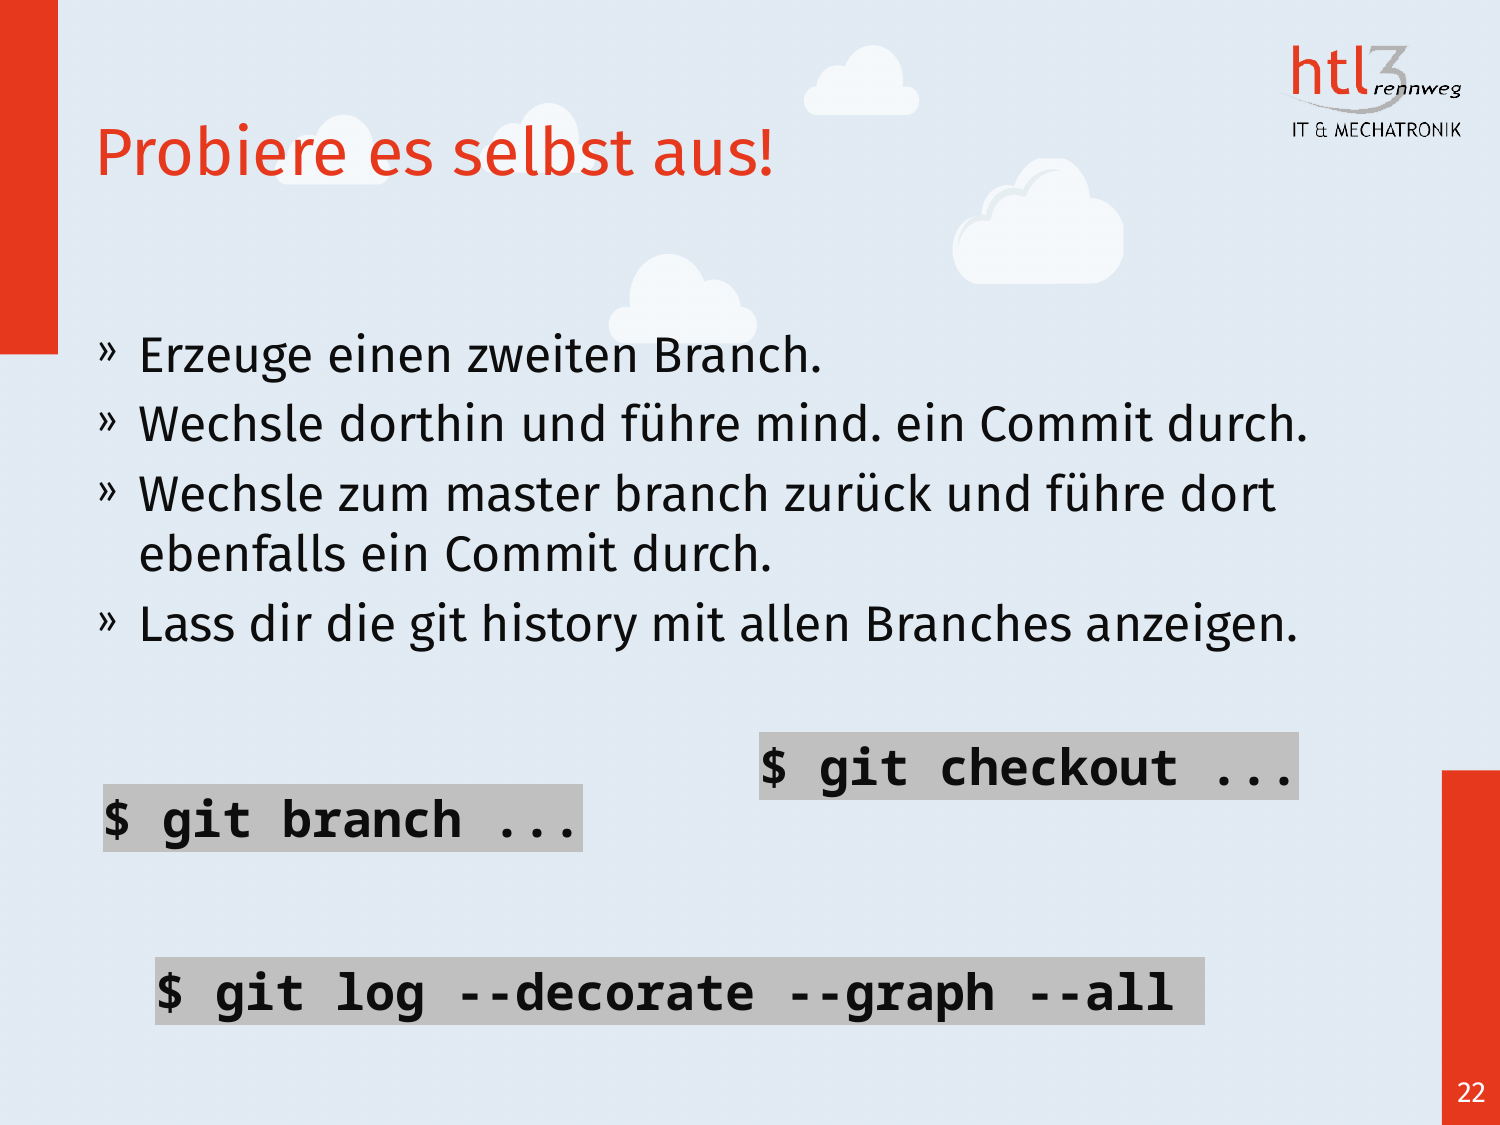

# Probiere es selbst aus!
Erzeuge einen zweiten Branch.
Wechsle dorthin und führe mind. ein Commit durch.
Wechsle zum master branch zurück und führe dort ebenfalls ein Commit durch.
Lass dir die git history mit allen Branches anzeigen.
$ git checkout ...
$ git branch ...
$ git log --decorate --graph --all